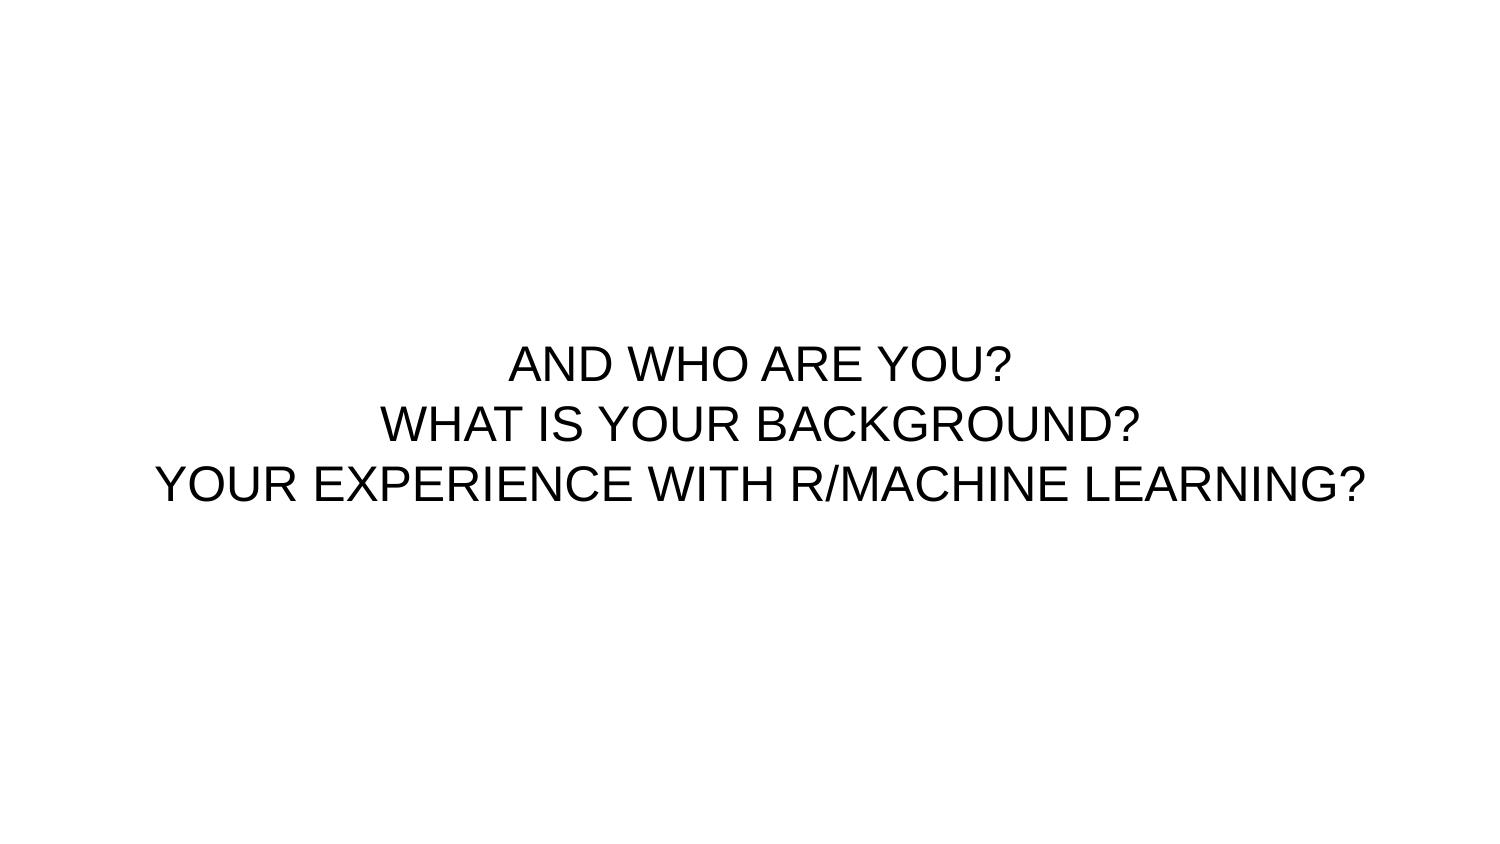

#
AND WHO ARE YOU?
WHAT IS YOUR BACKGROUND?
YOUR EXPERIENCE WITH R/MACHINE LEARNING?